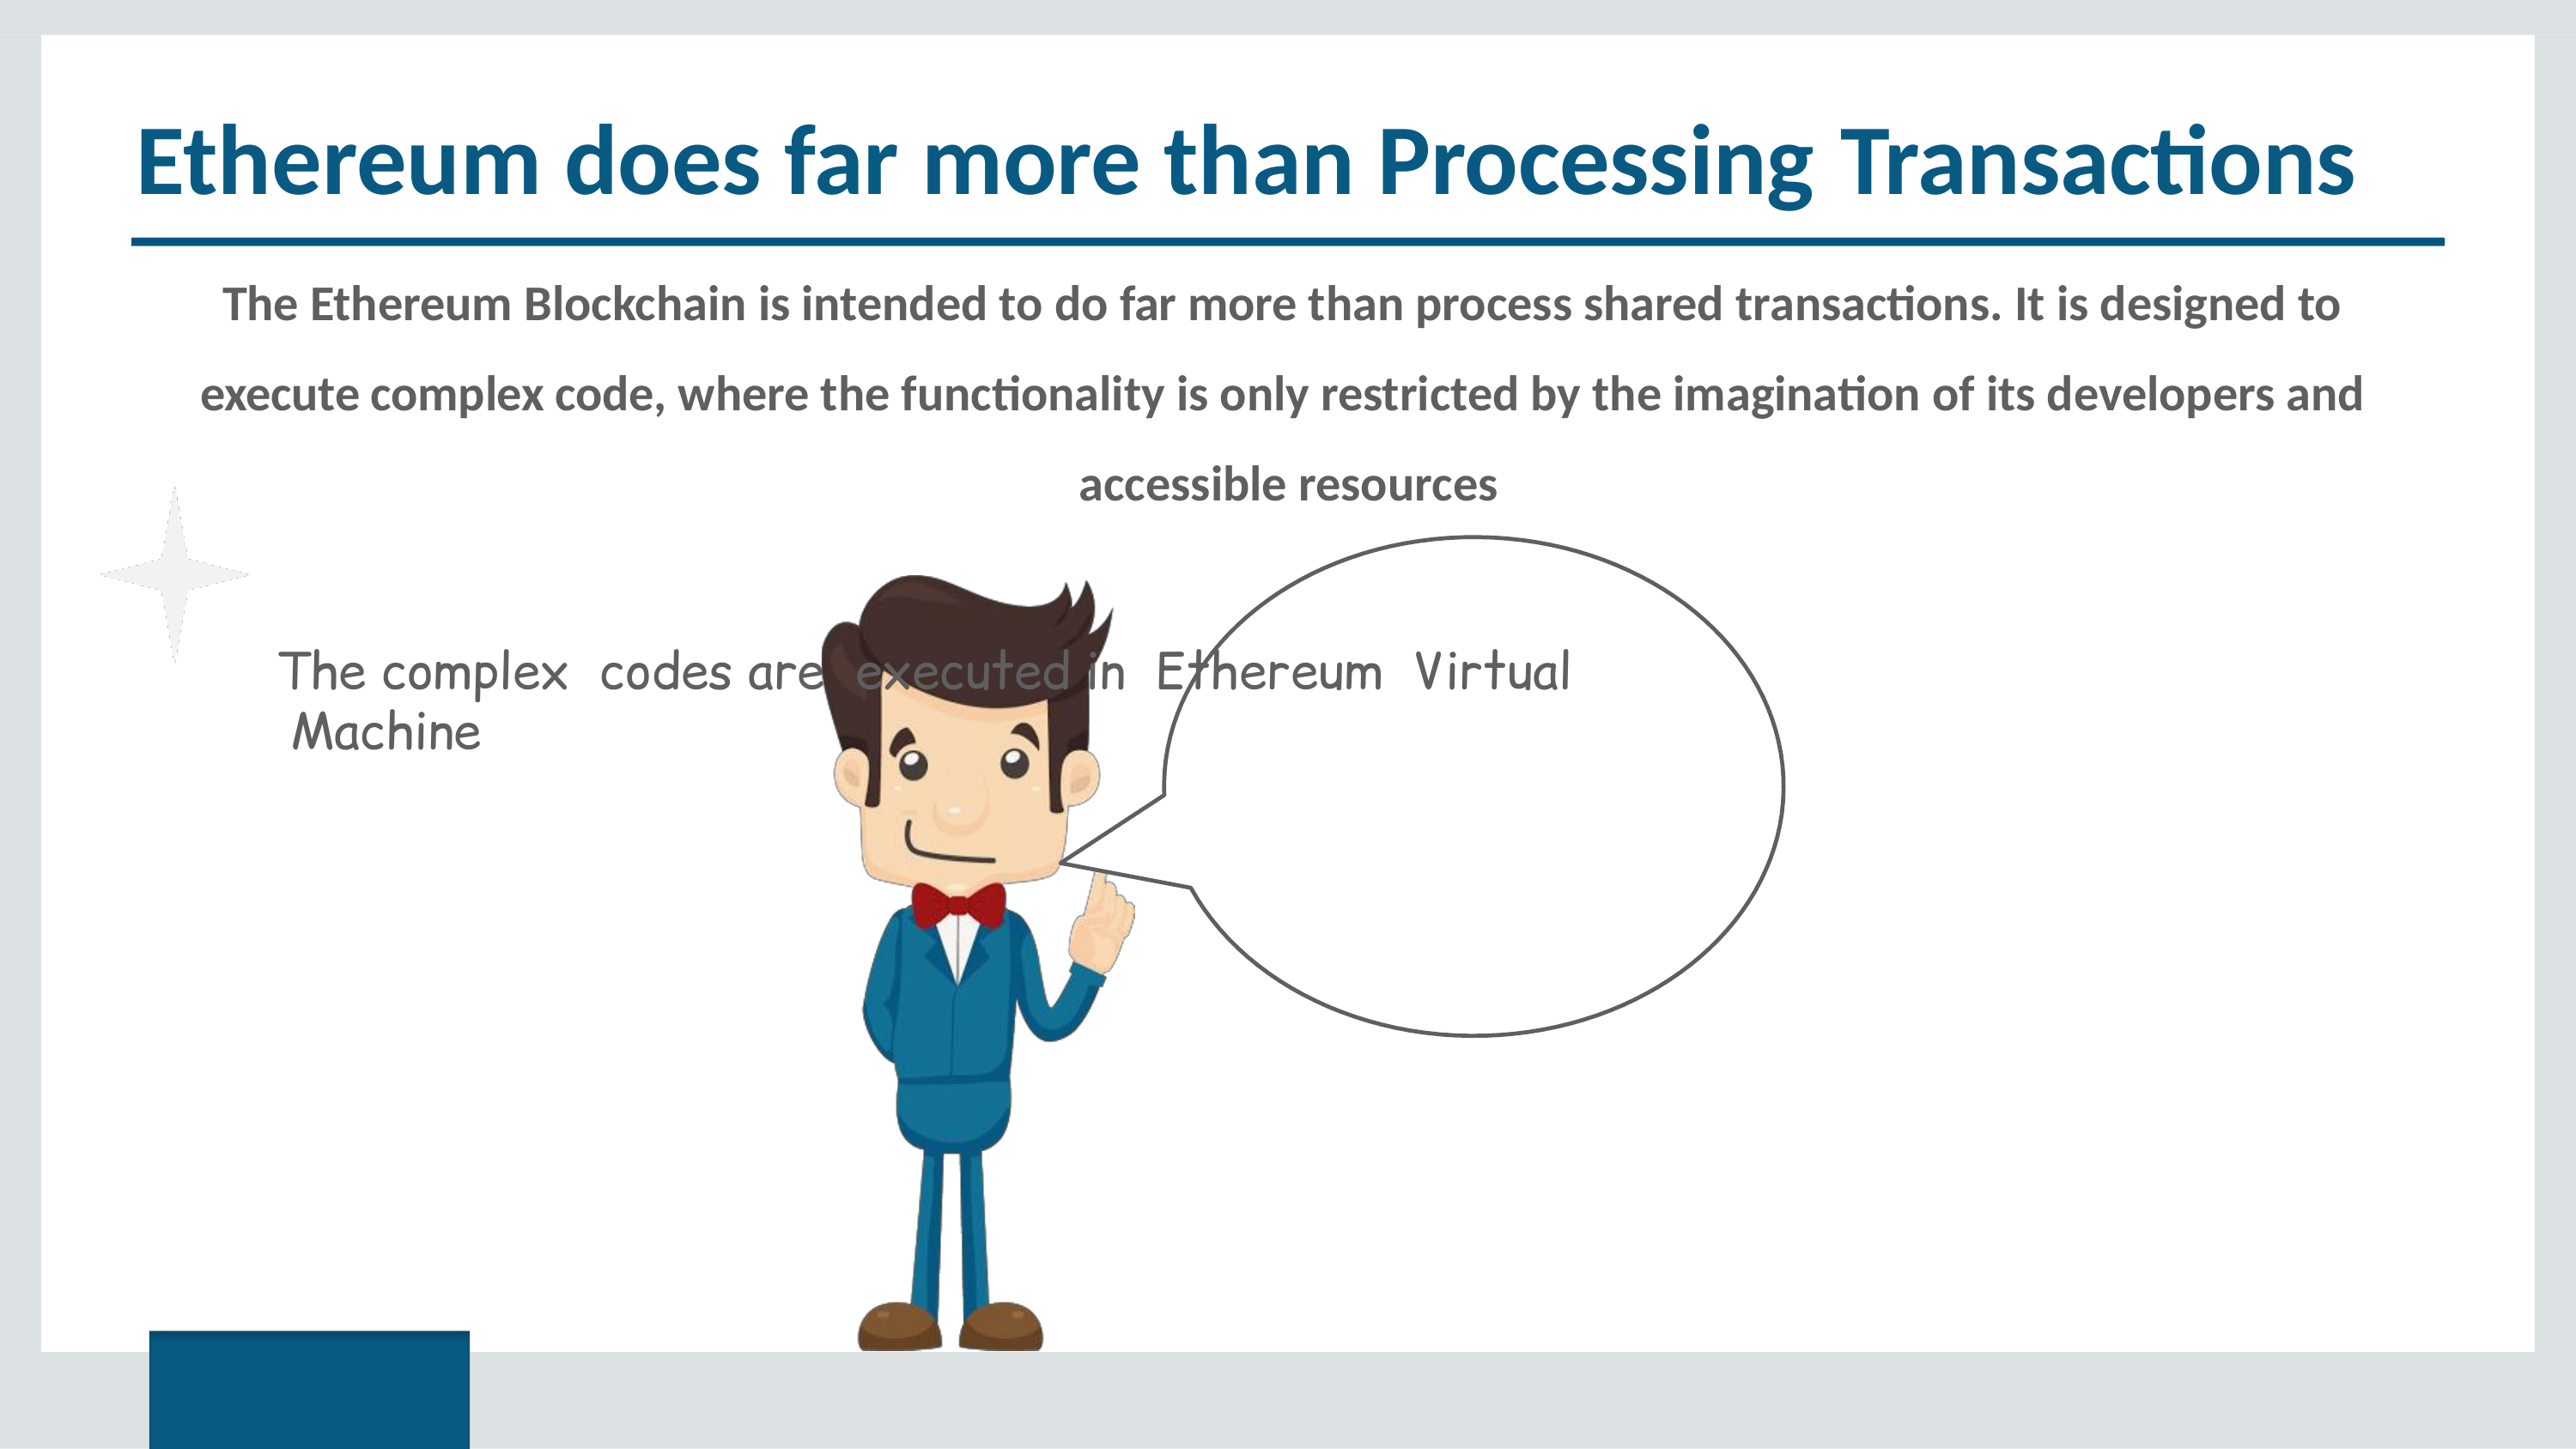

# Ethereum does far more than Processing Transactions
The Ethereum Blockchain is intended to do far more than process shared transactions. It is designed to  execute complex code, where the functionality is only restricted by the imagination of its developers and  accessible resources

The complex  codes are  executed in  Ethereum  Virtual Machine